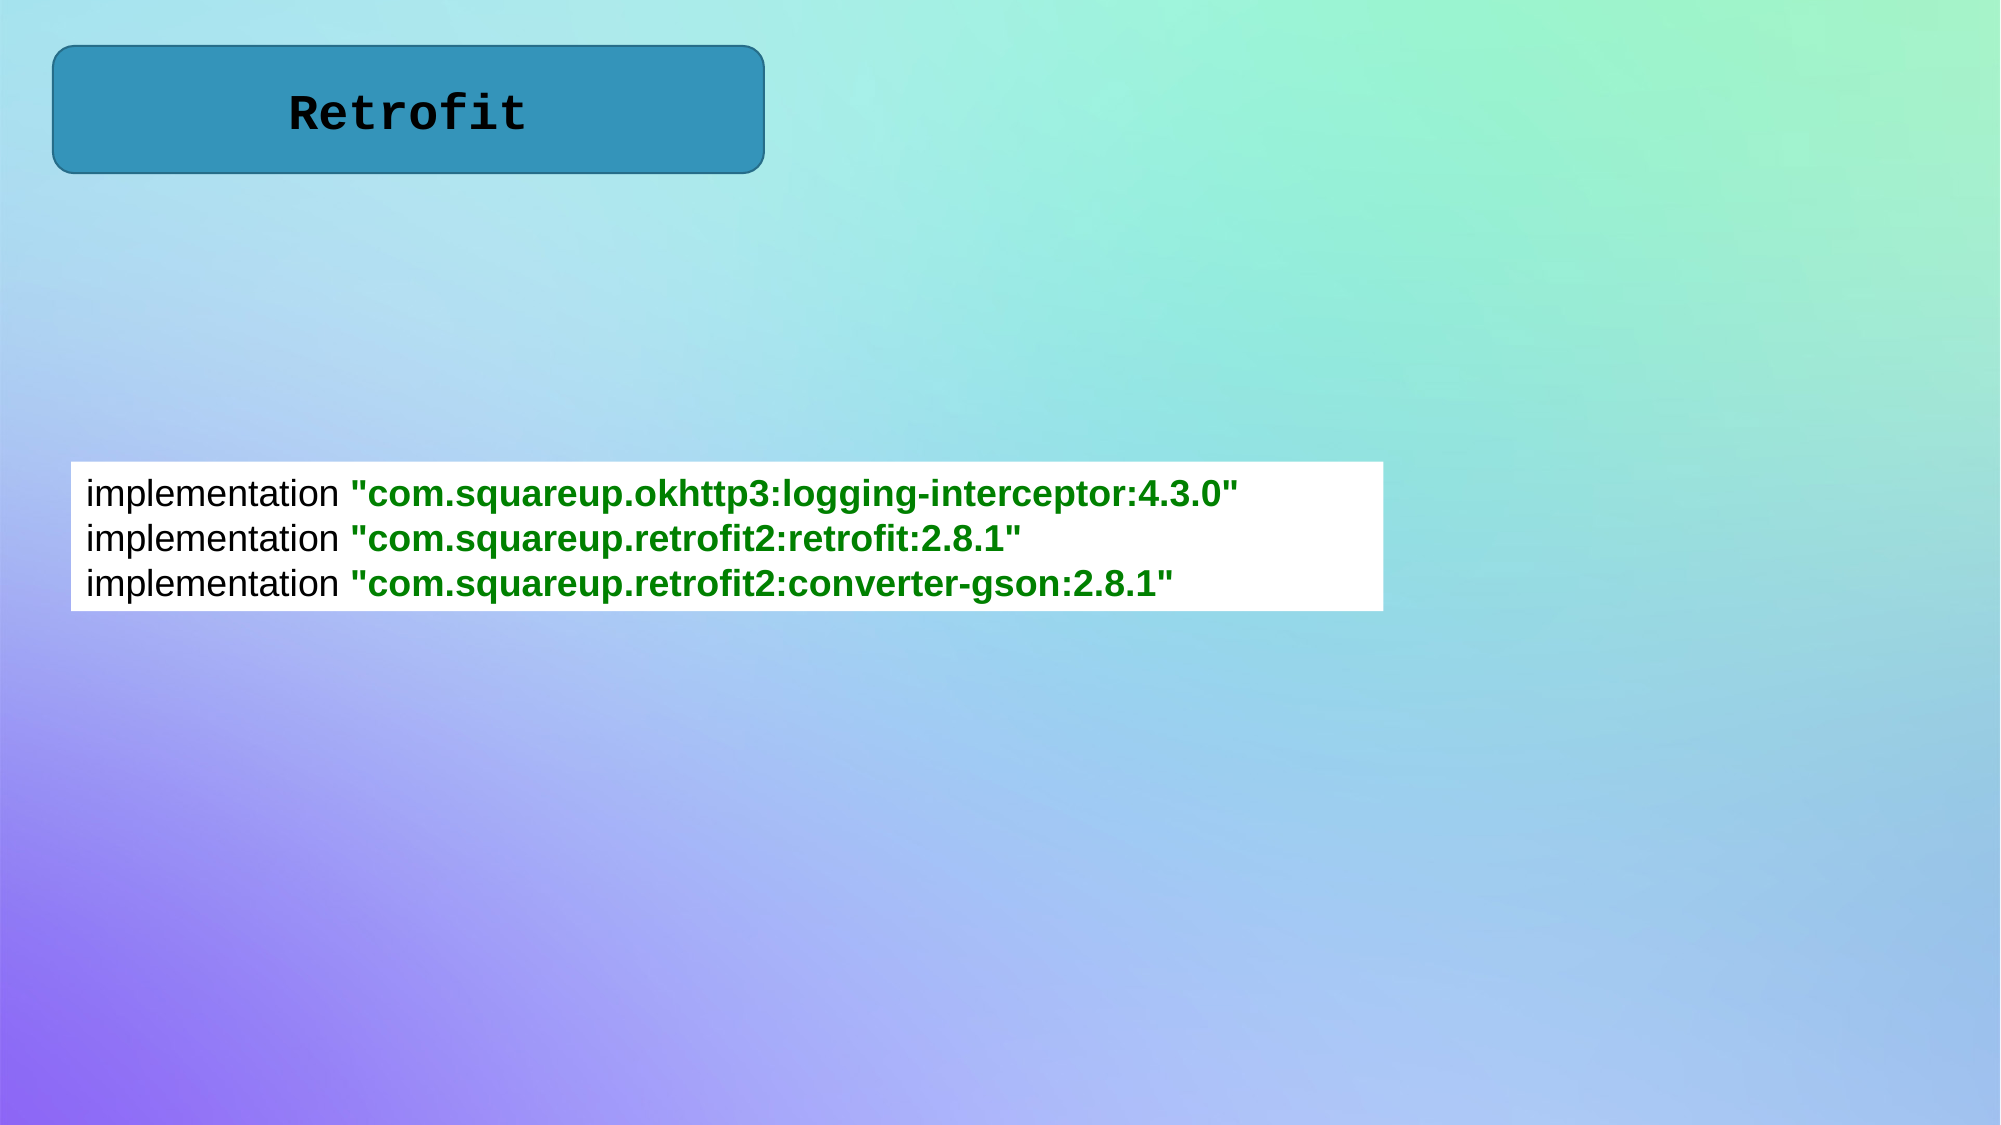

Retrofit
implementation "com.squareup.okhttp3:logging-interceptor:4.3.0"
implementation "com.squareup.retrofit2:retrofit:2.8.1"
implementation "com.squareup.retrofit2:converter-gson:2.8.1"